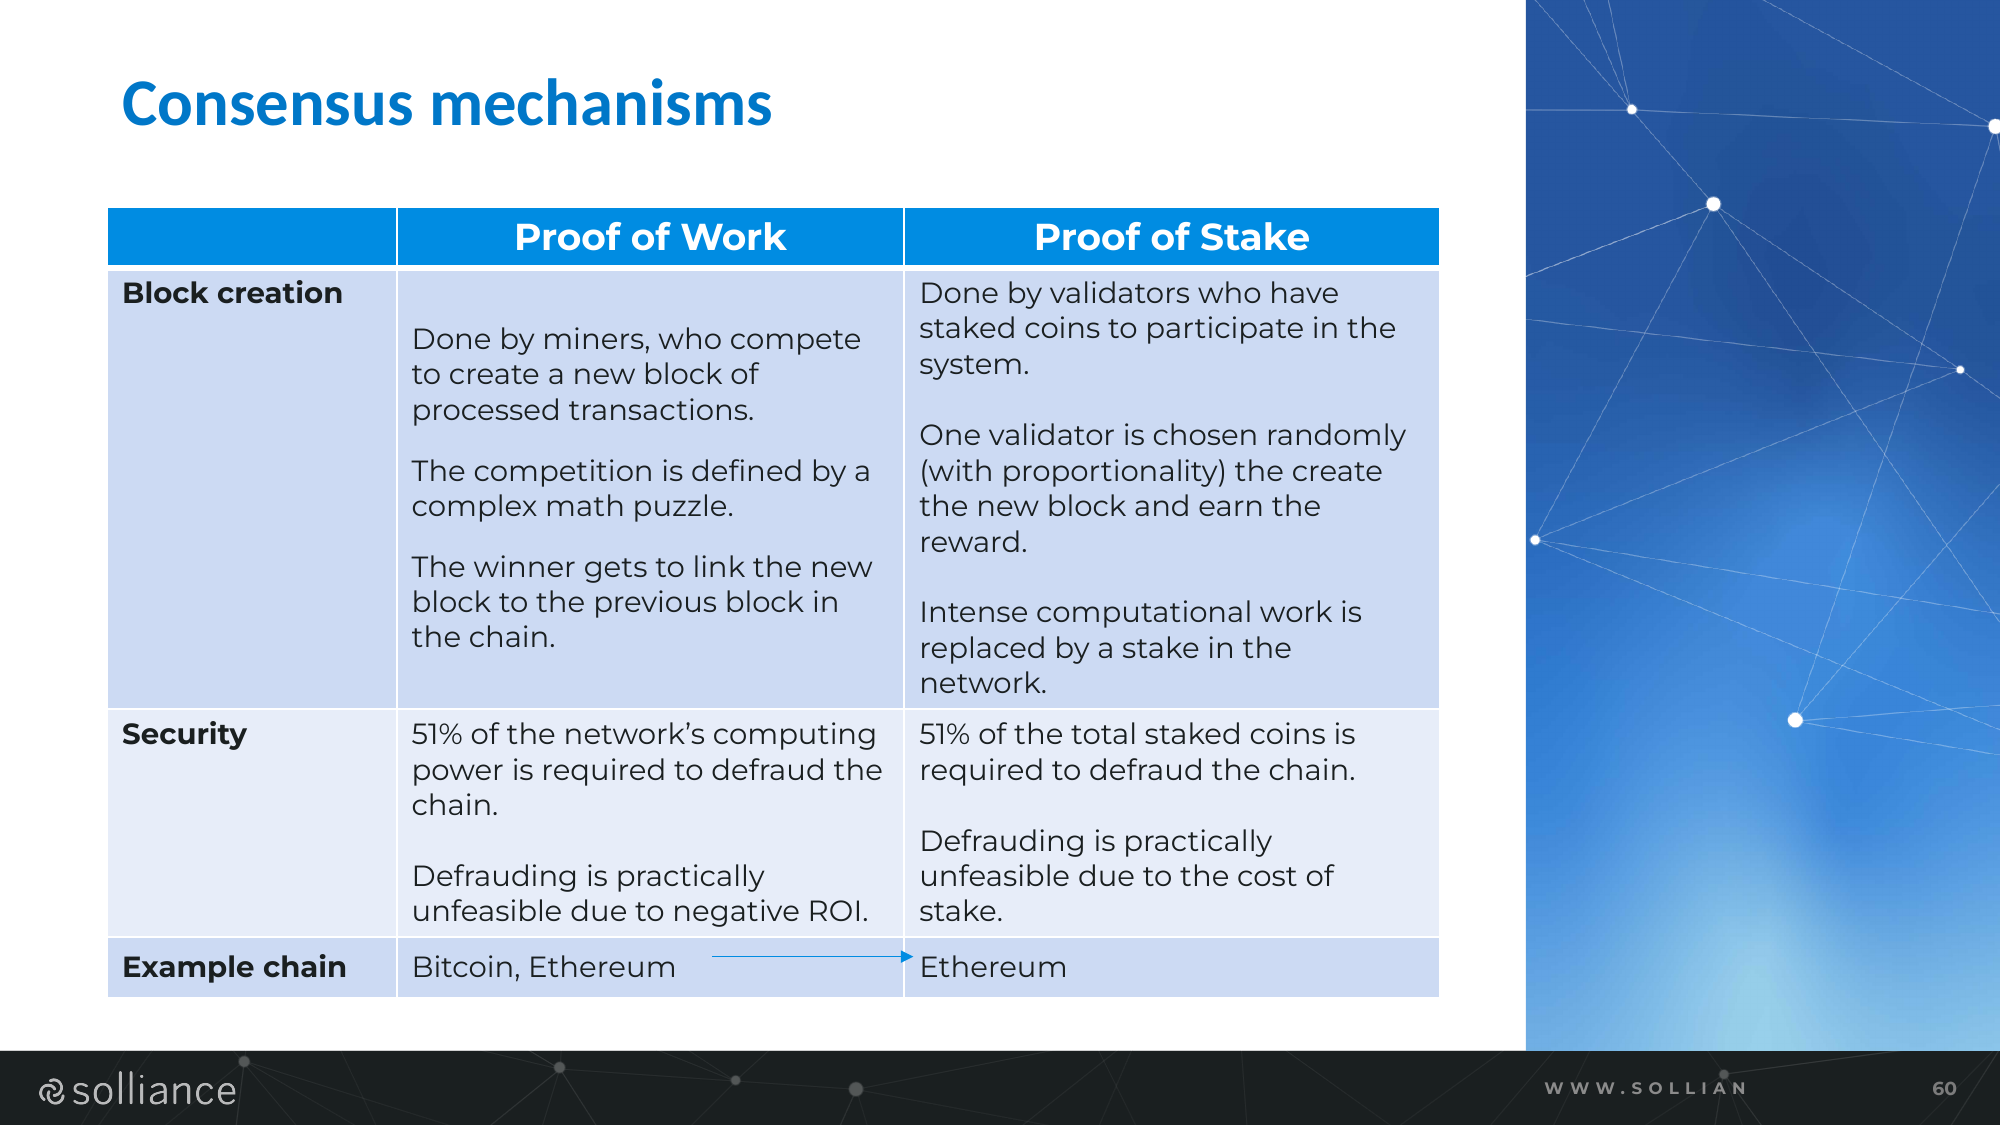

# Consensus mechanisms
|  | Proof of Work | Proof of Stake |
| --- | --- | --- |
| Block creation | Done by miners, who compete to create a new block of processed transactions. The competition is defined by a complex math puzzle. The winner gets to link the new block to the previous block in the chain. | Done by validators who have staked coins to participate in the system. One validator is chosen randomly (with proportionality) the create the new block and earn the reward. Intense computational work is replaced by a stake in the network. |
| Security | 51% of the network’s computing power is required to defraud the chain. Defrauding is practically unfeasible due to negative ROI. | 51% of the total staked coins is required to defraud the chain. Defrauding is practically unfeasible due to the cost of stake. |
| Example chain | Bitcoin, Ethereum | Ethereum |
WWW.SOLLIANCE.NET
60